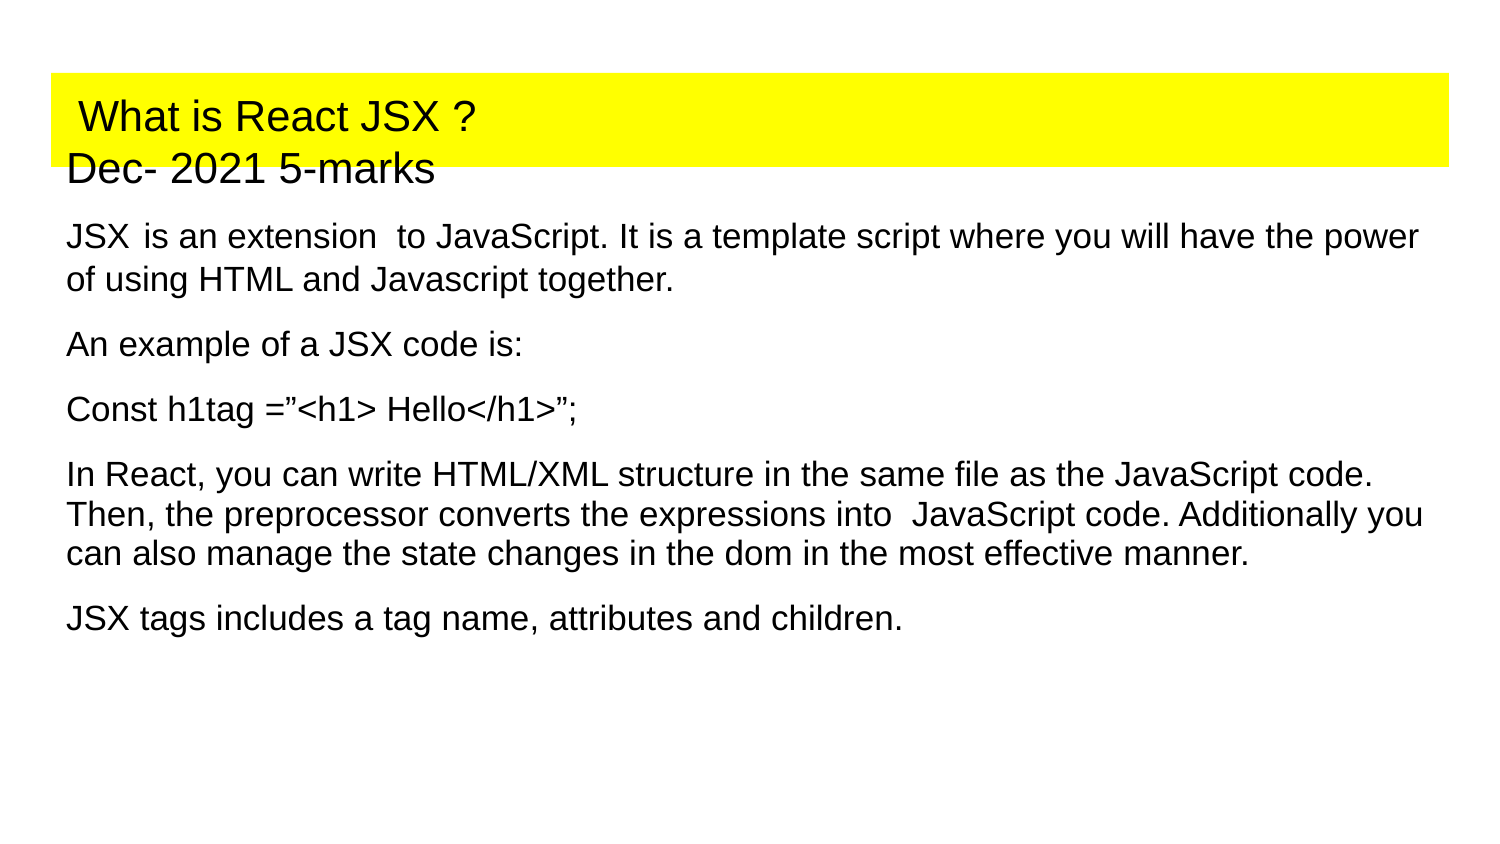

# What is React JSX ?   							Dec- 2021 5-marks

JSX is an extension  to JavaScript. It is a template script where you will have the power of using HTML and Javascript together.
An example of a JSX code is:
Const h1tag =”<h1> Hello</h1>”;
In React, you can write HTML/XML structure in the same file as the JavaScript code. Then, the preprocessor converts the expressions into  JavaScript code. Additionally you can also manage the state changes in the dom in the most effective manner.
JSX tags includes a tag name, attributes and children.